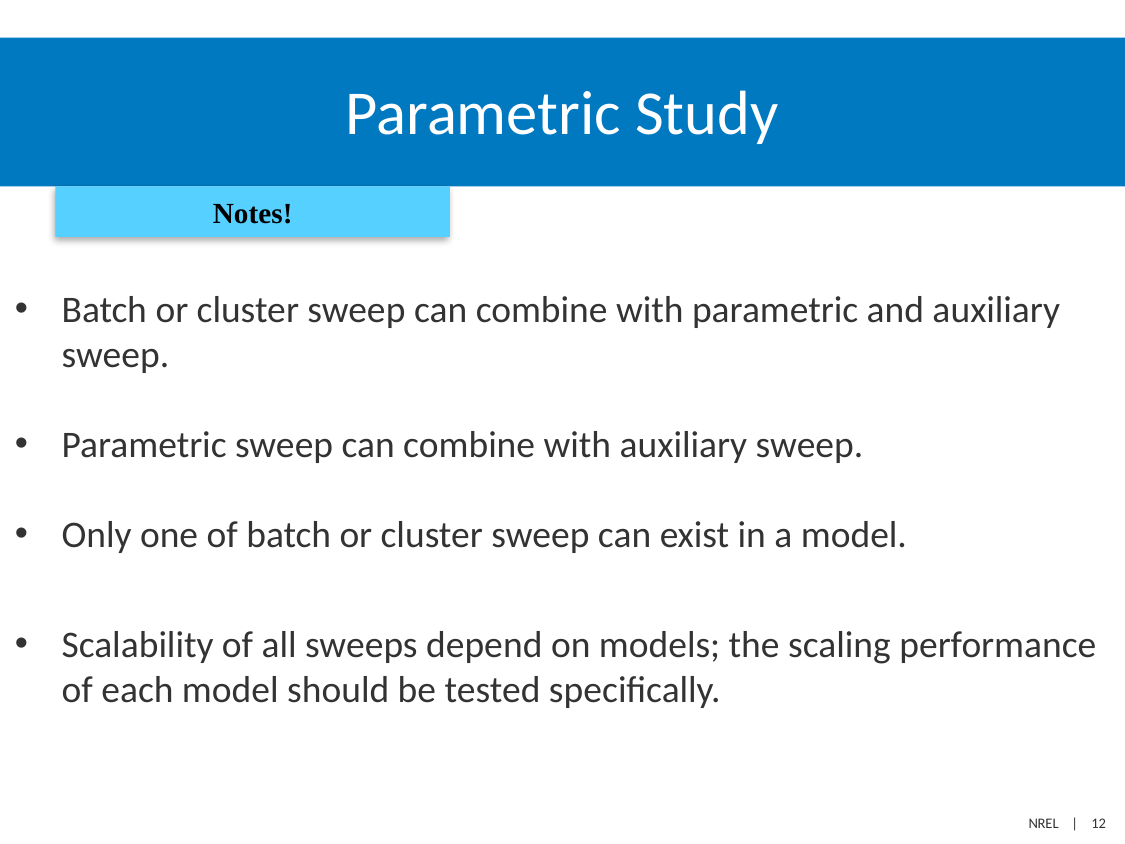

# Parametric Study
Notes!
Batch or cluster sweep can combine with parametric and auxiliary sweep.

Parametric sweep can combine with auxiliary sweep.

Only one of batch or cluster sweep can exist in a model.

Scalability of all sweeps depend on models; the scaling performance of each model should be tested specifically.